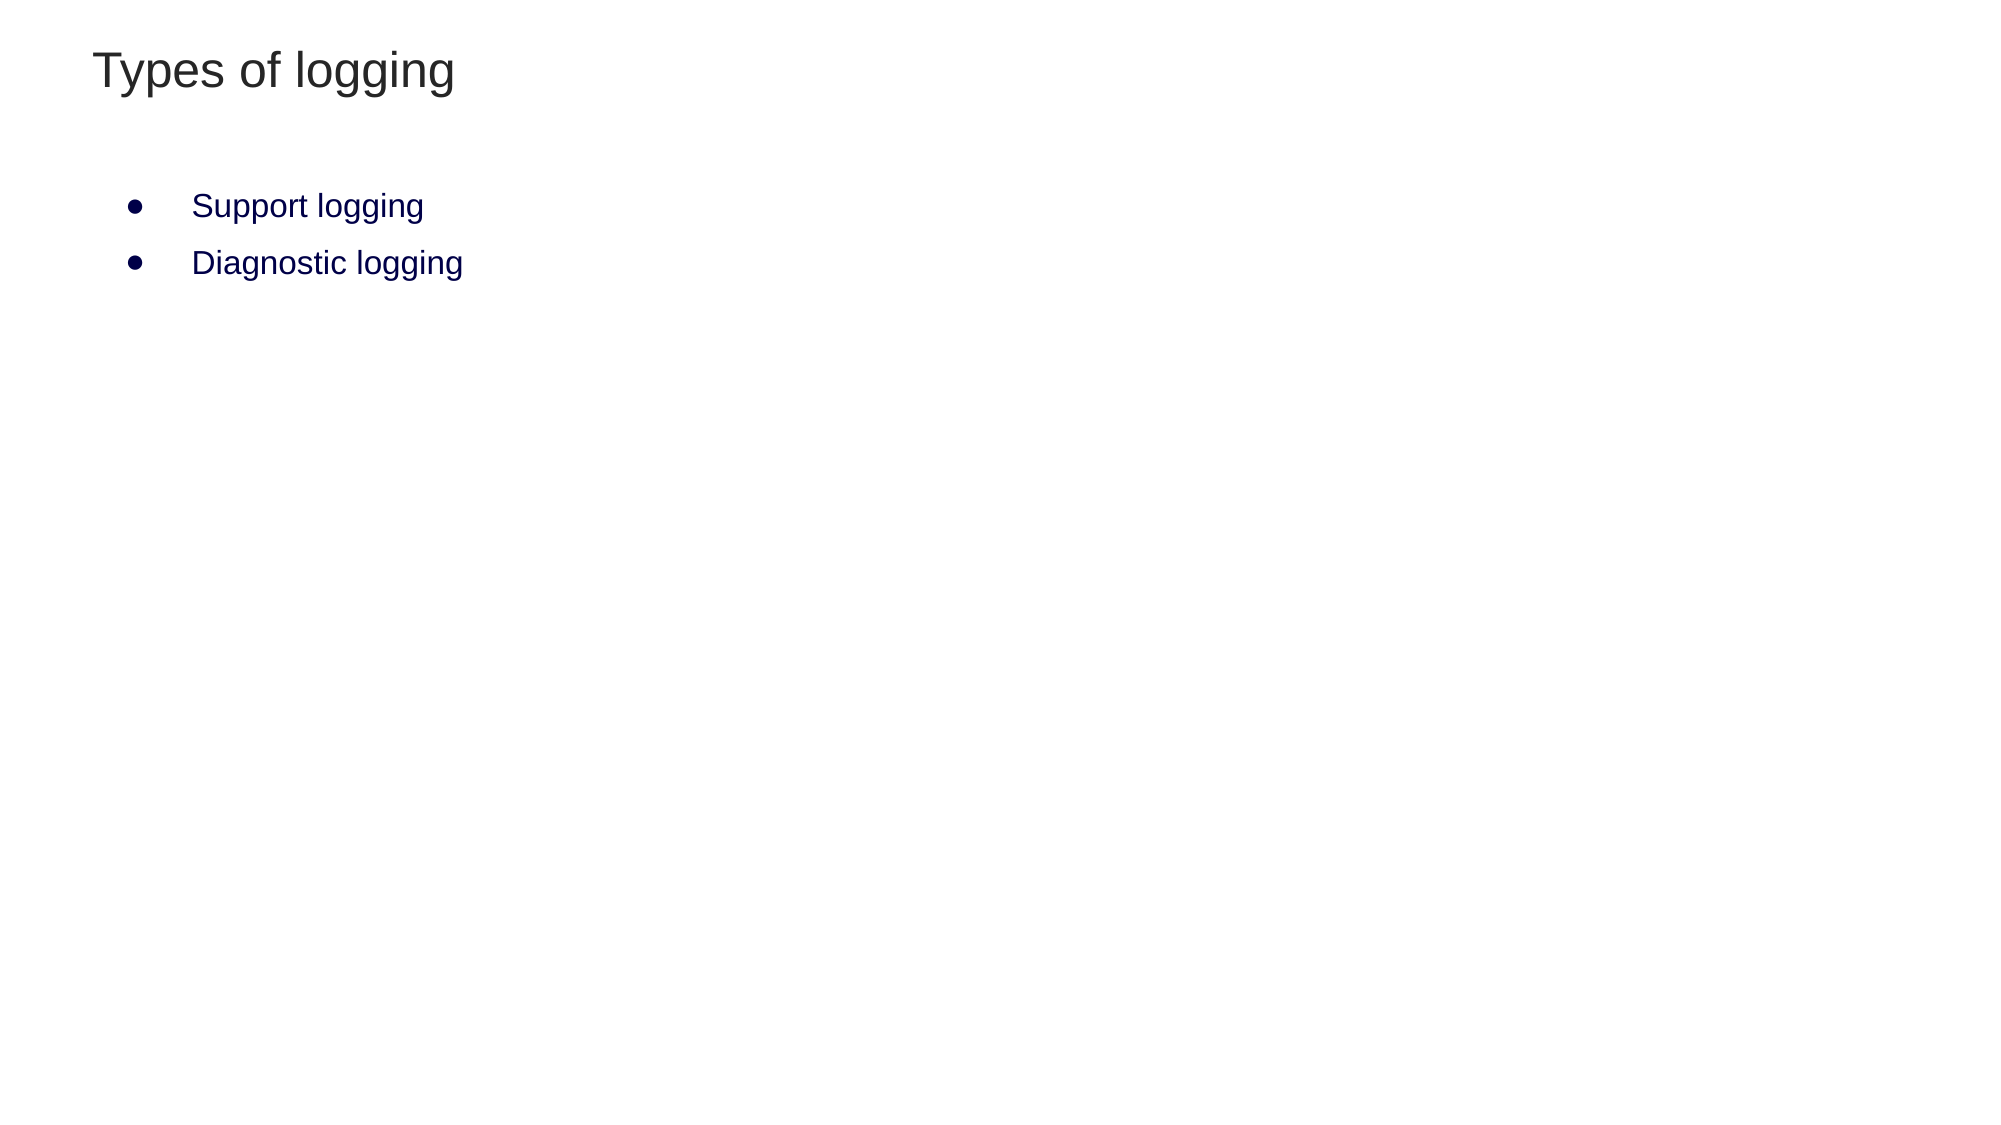

# Types of logging

Support logging
Diagnostic logging